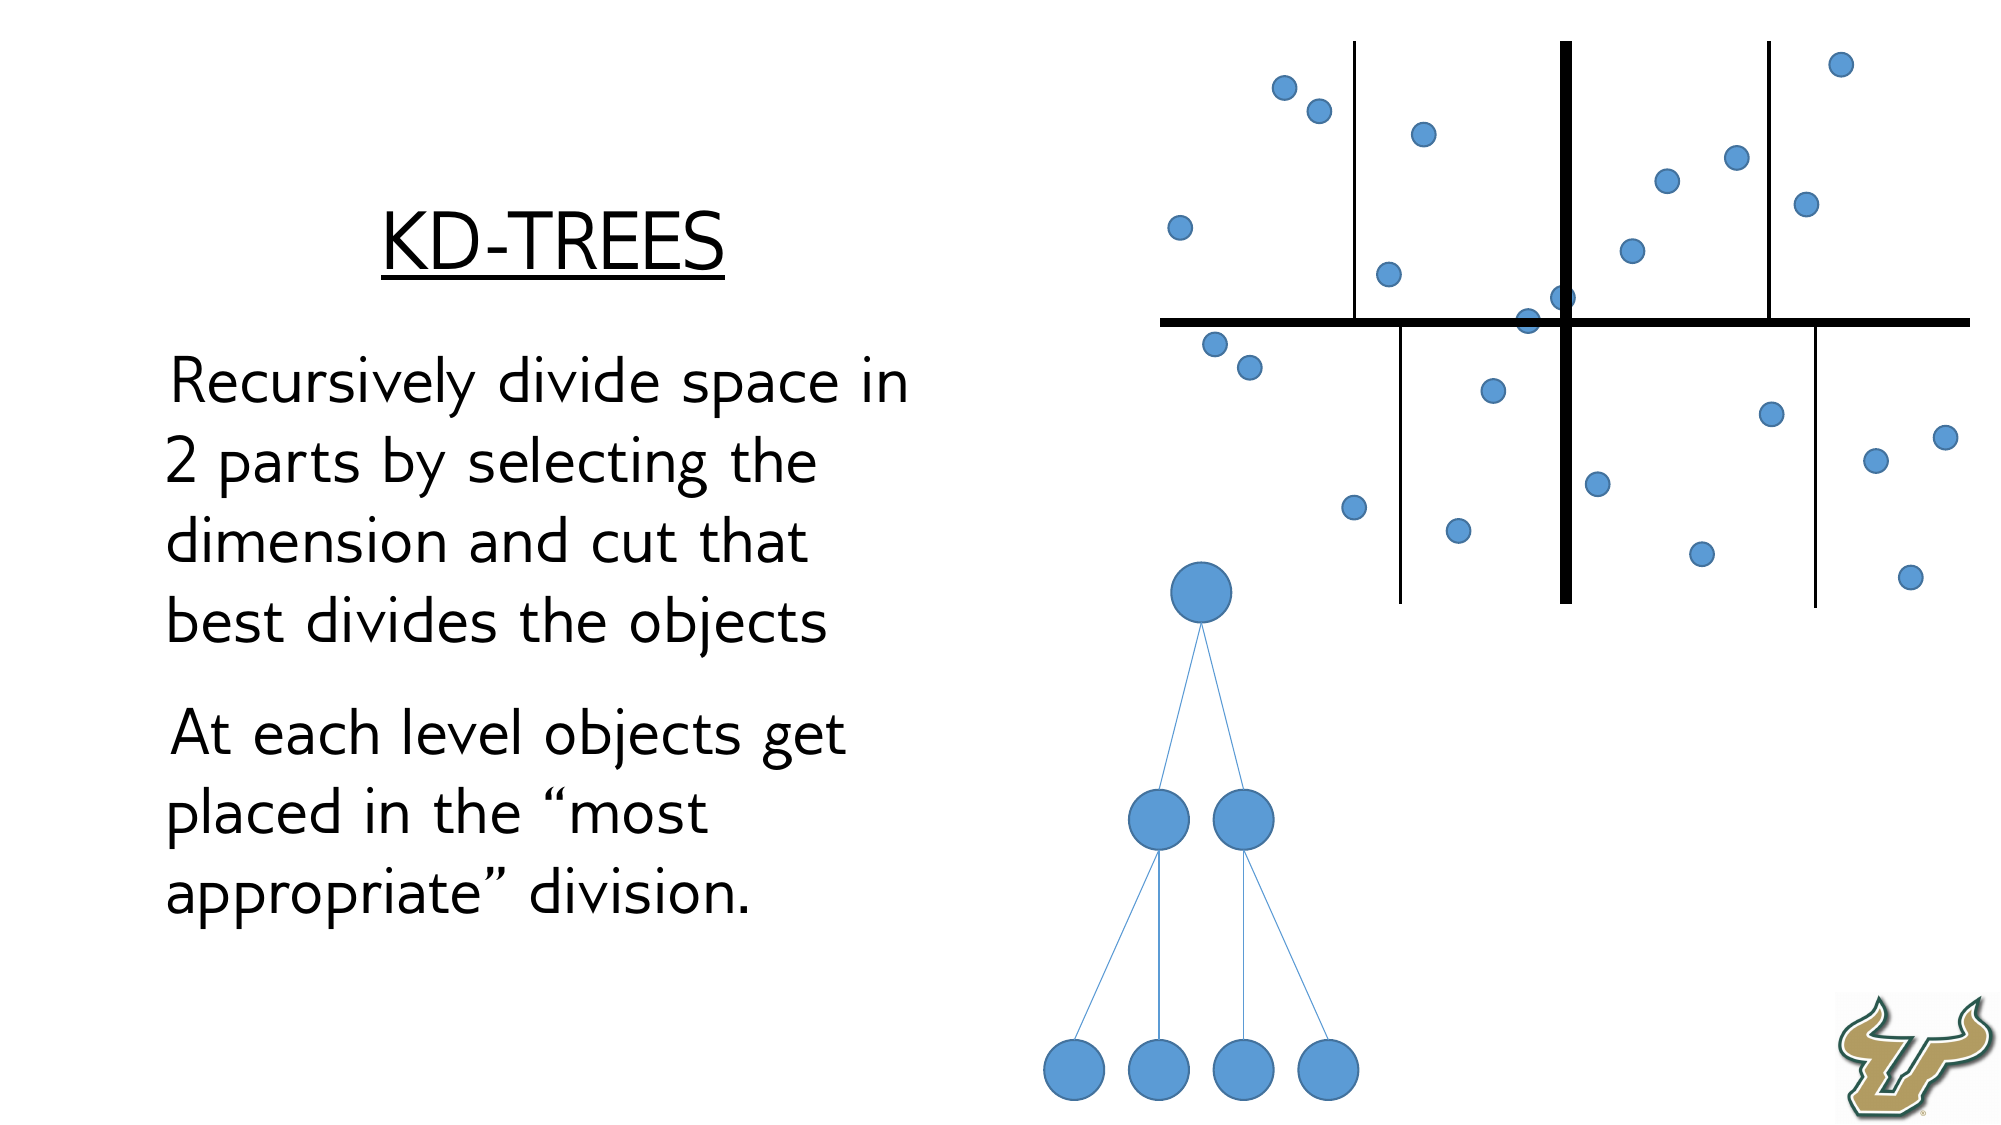

KD-Trees
Recursively divide space in 2 parts by selecting the dimension and cut that best divides the objects
At each level objects get placed in the “most appropriate” division.